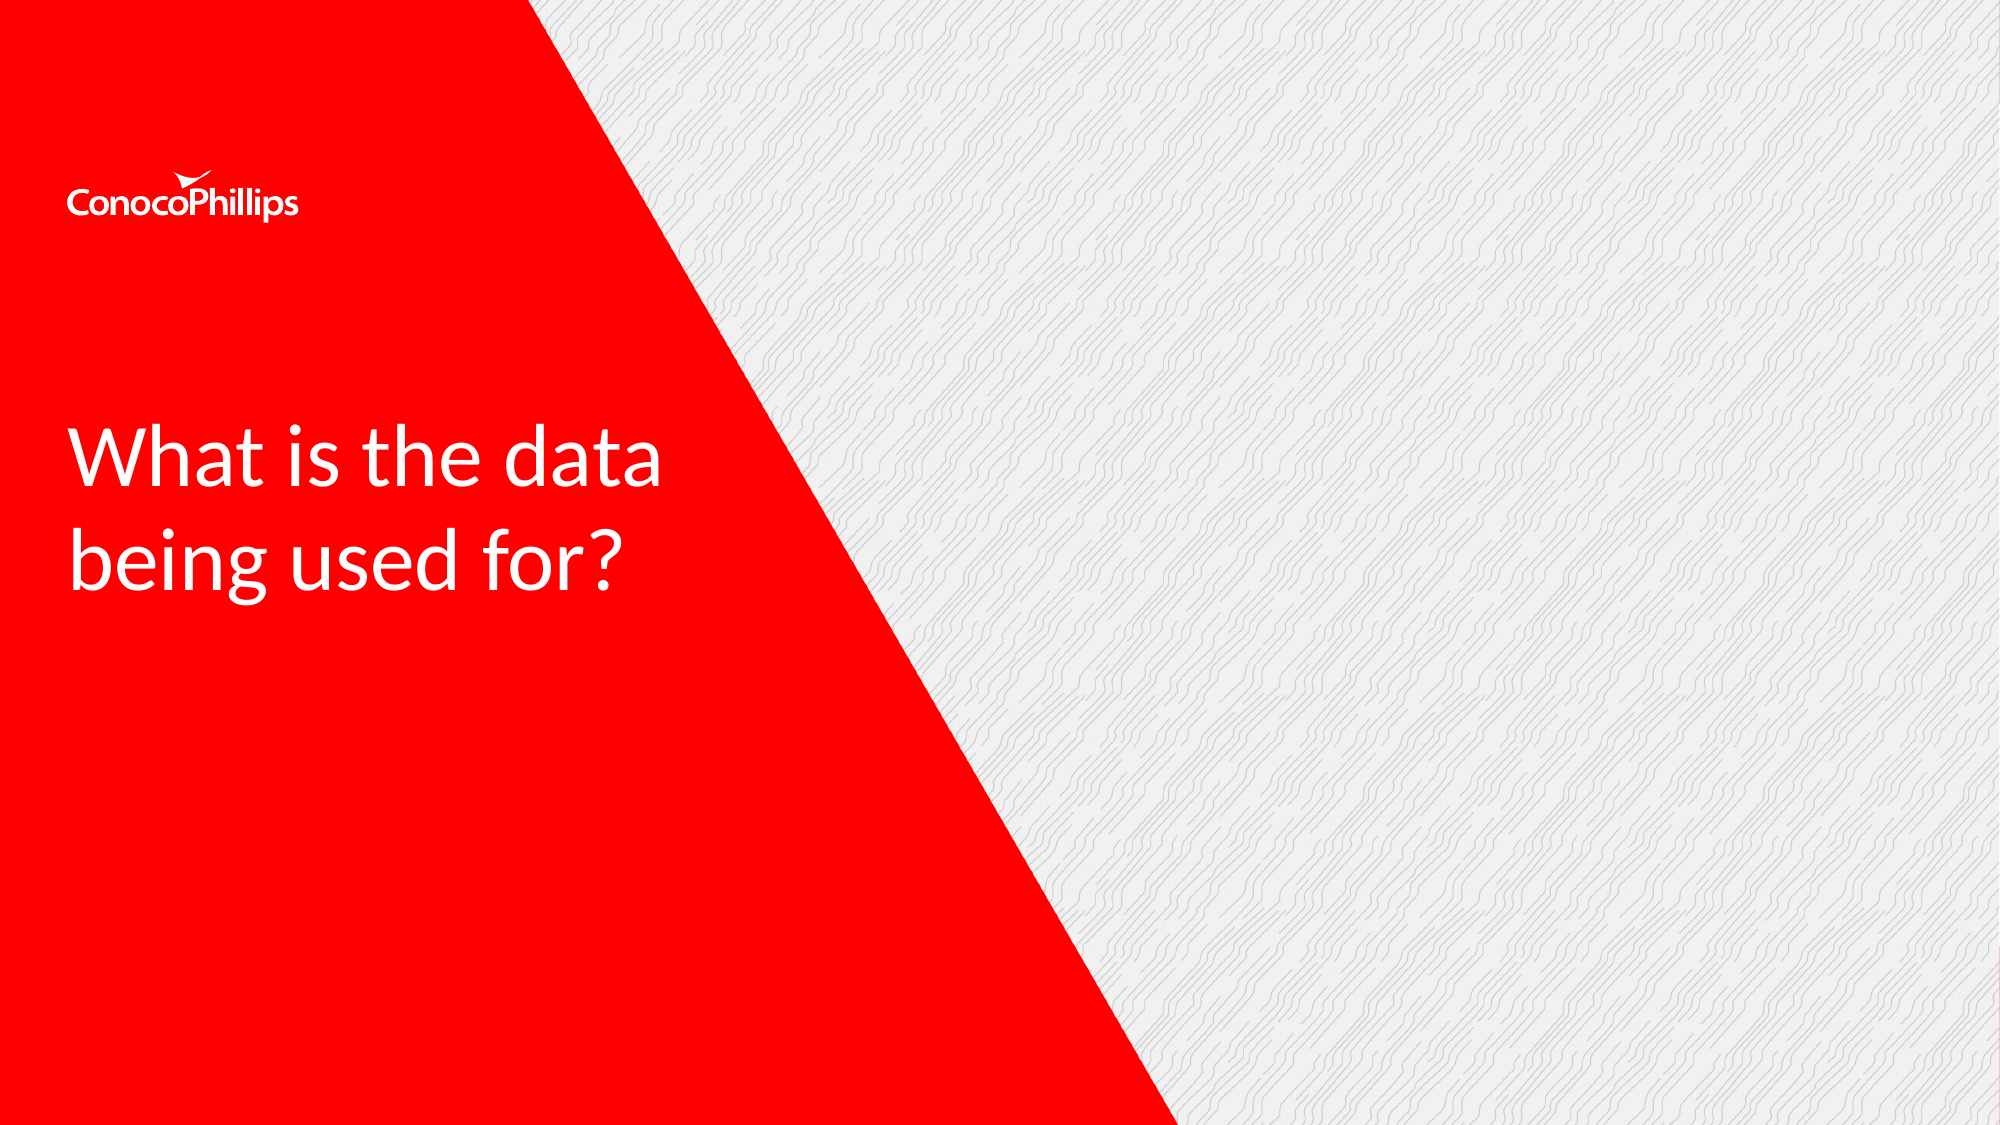

# What is the data being used for?